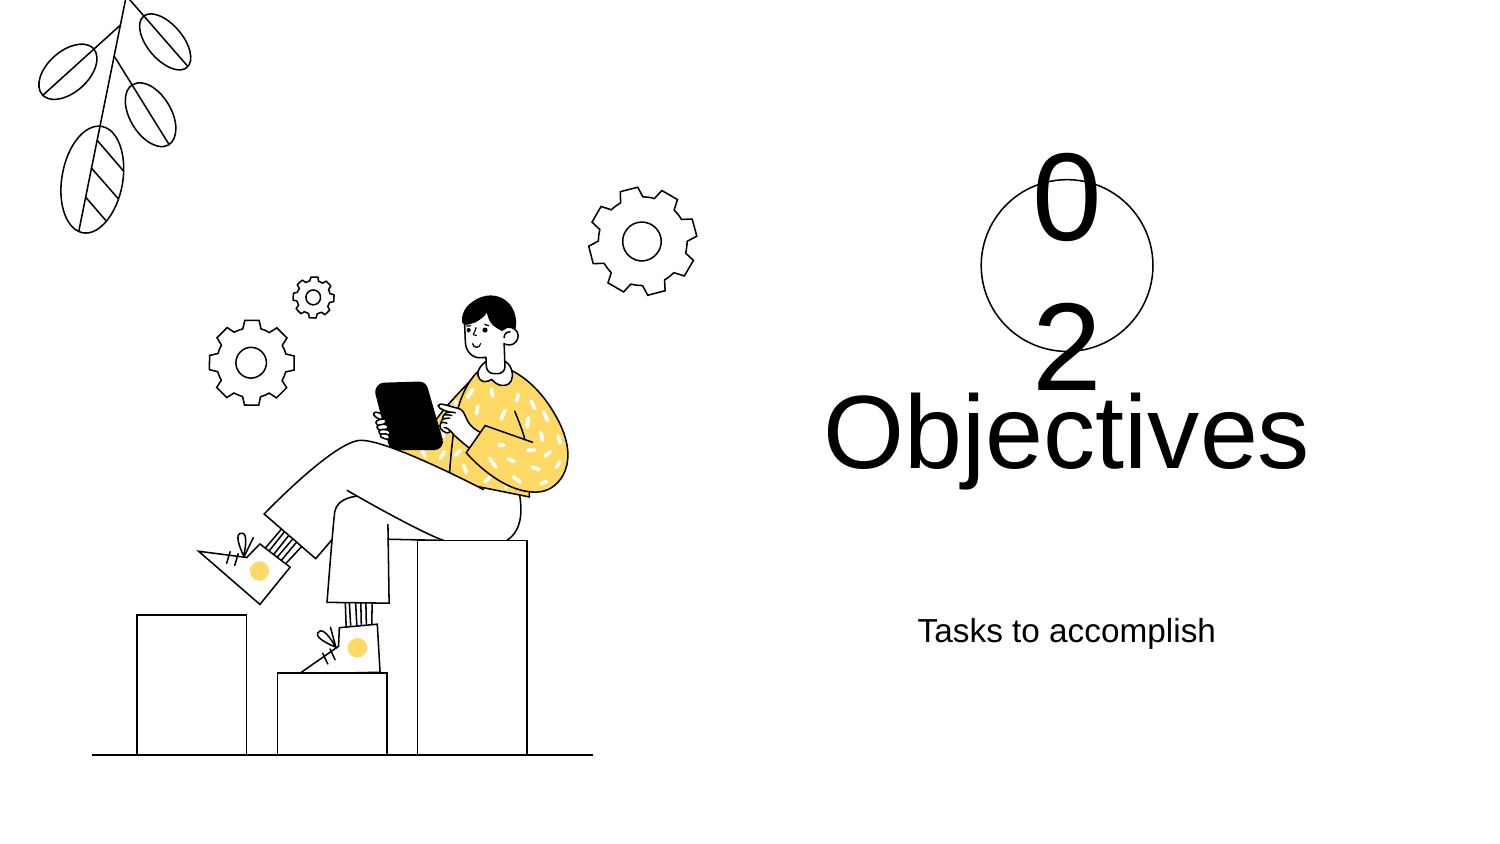

02

# Objectives
This Semester
Tasks to accomplish